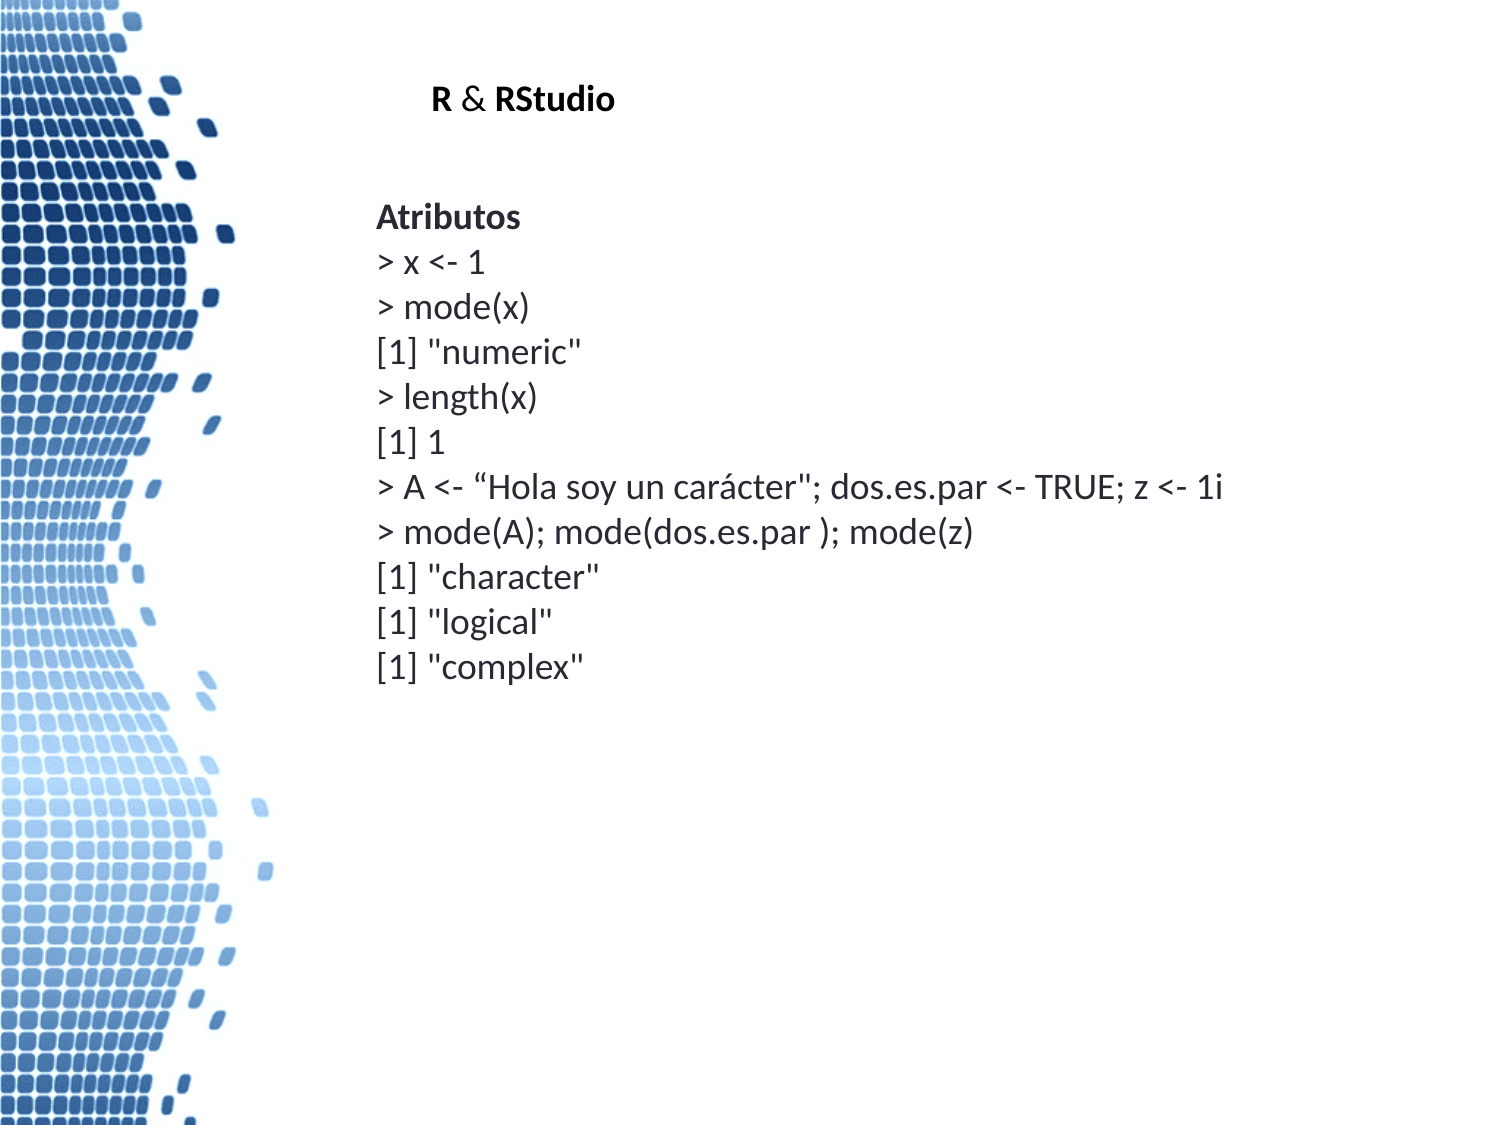

R & RStudio
Atributos
> x <- 1
> mode(x)
[1] "numeric"
> length(x)
[1] 1
> A <- “Hola soy un carácter"; dos.es.par <- TRUE; z <- 1i
> mode(A); mode(dos.es.par ); mode(z)
[1] "character"
[1] "logical"
[1] "complex"